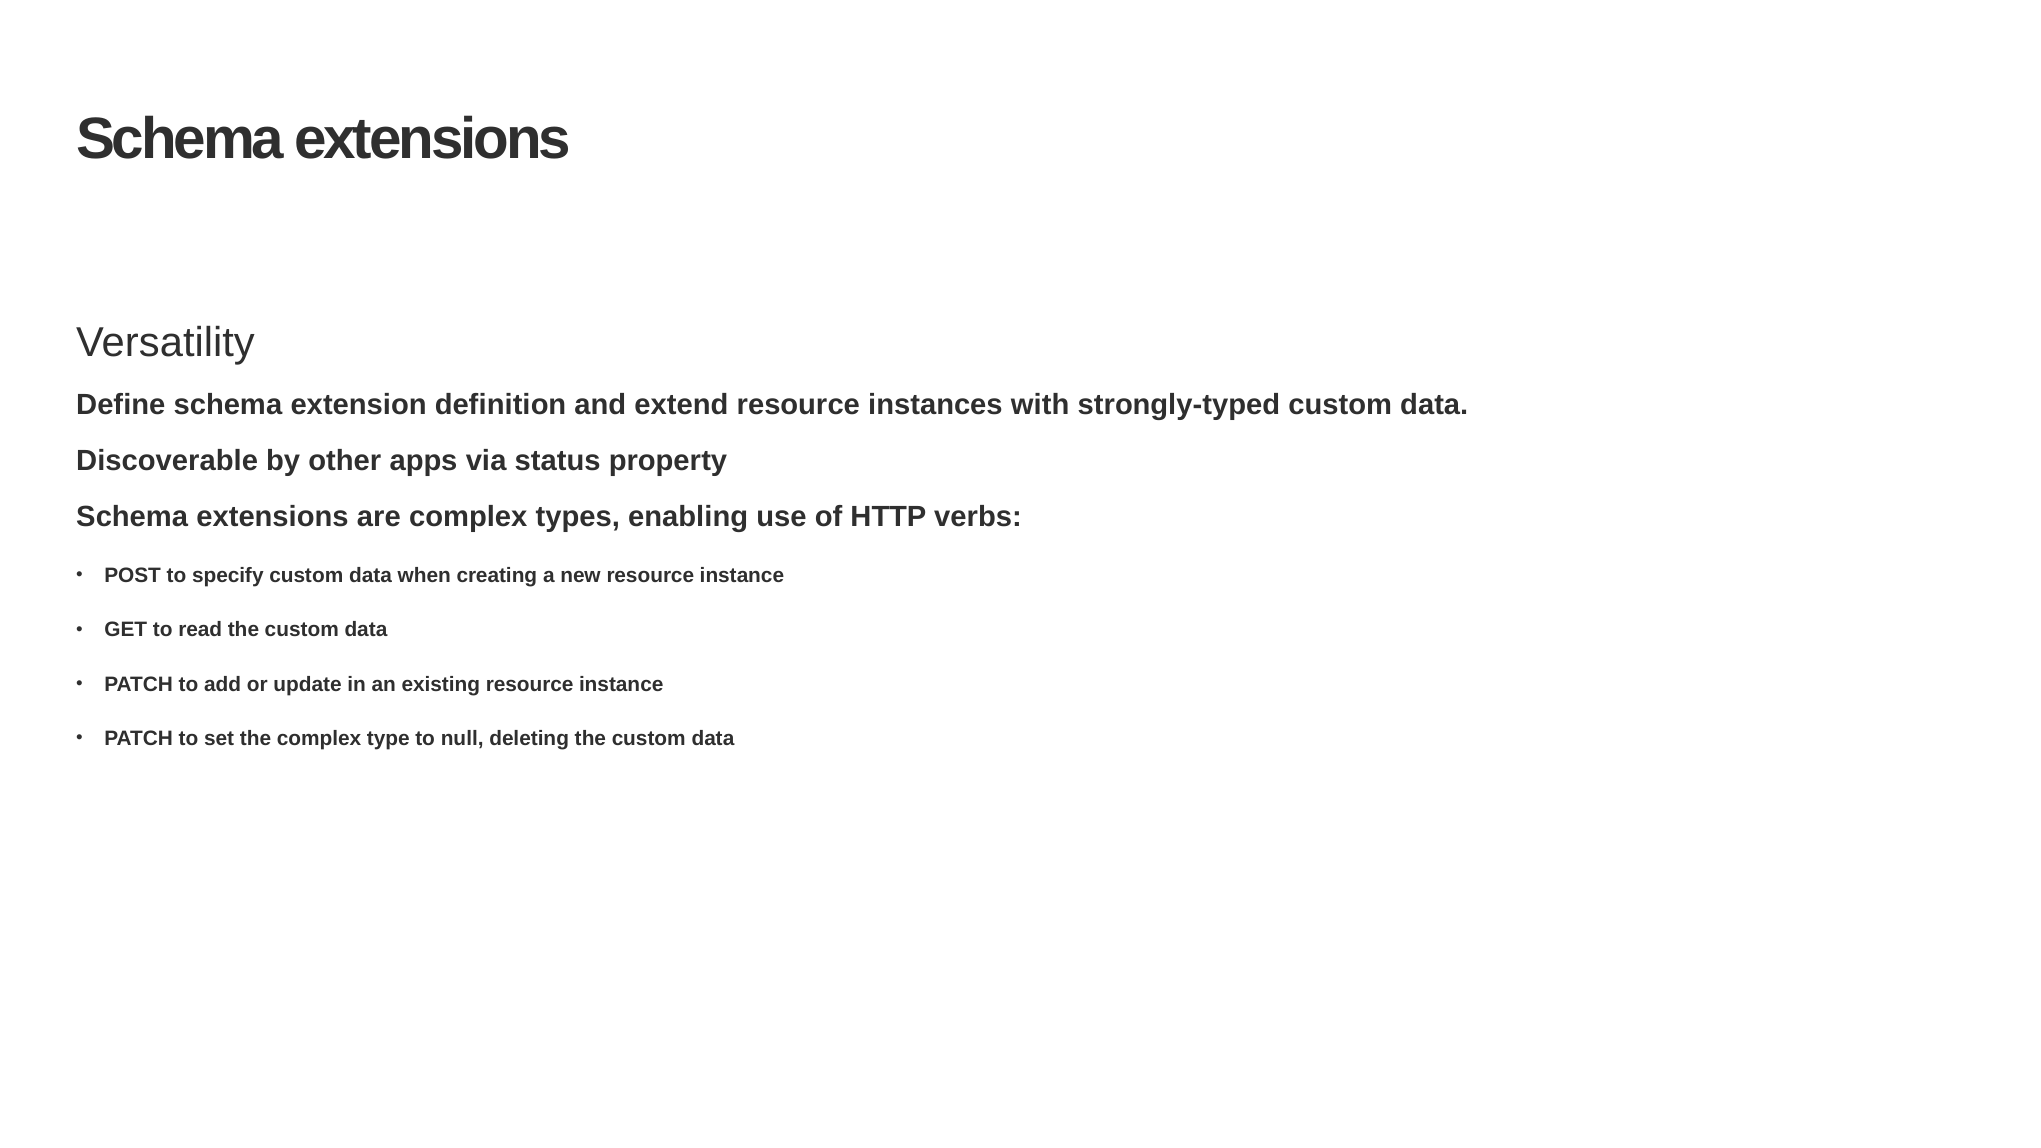

# Schema extensions
Versatility
Define schema extension definition and extend resource instances with strongly-typed custom data.
Discoverable by other apps via status property
Schema extensions are complex types, enabling use of HTTP verbs:
POST to specify custom data when creating a new resource instance
GET to read the custom data
PATCH to add or update in an existing resource instance
PATCH to set the complex type to null, deleting the custom data